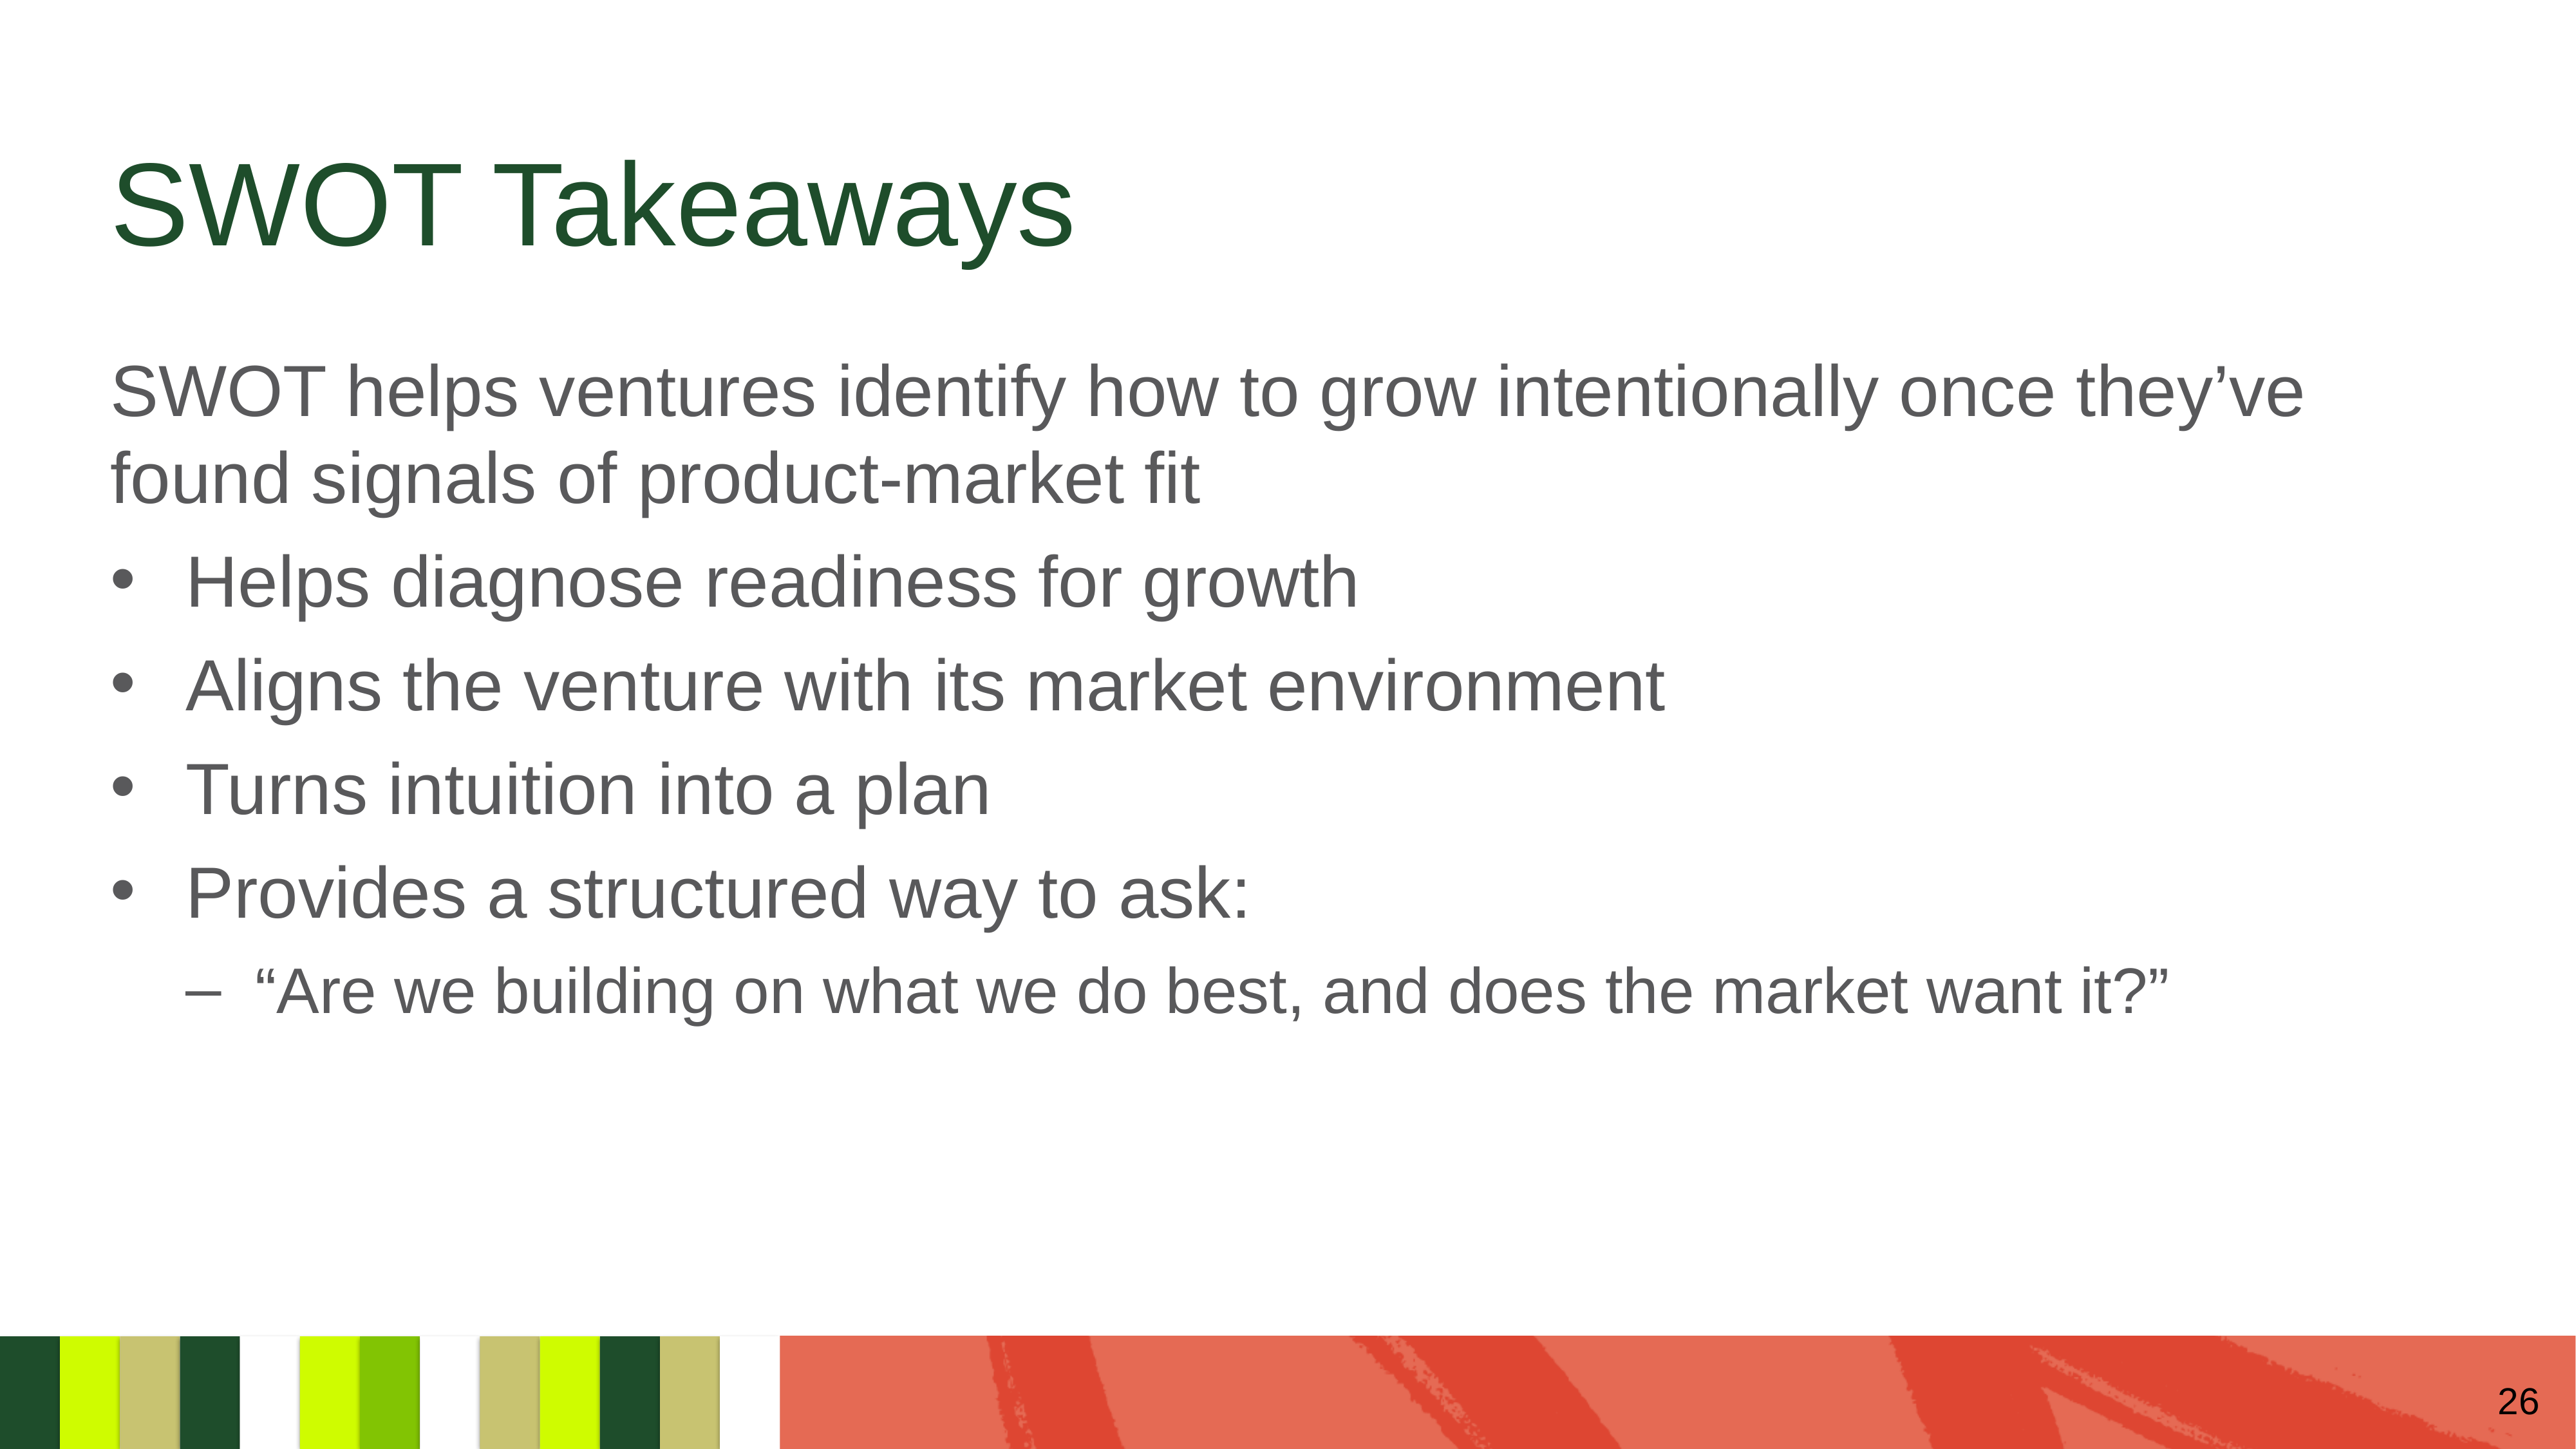

# SWOT Takeaways
SWOT helps ventures identify how to grow intentionally once they’ve found signals of product-market fit
Helps diagnose readiness for growth
Aligns the venture with its market environment
Turns intuition into a plan
Provides a structured way to ask:
“Are we building on what we do best, and does the market want it?”

26